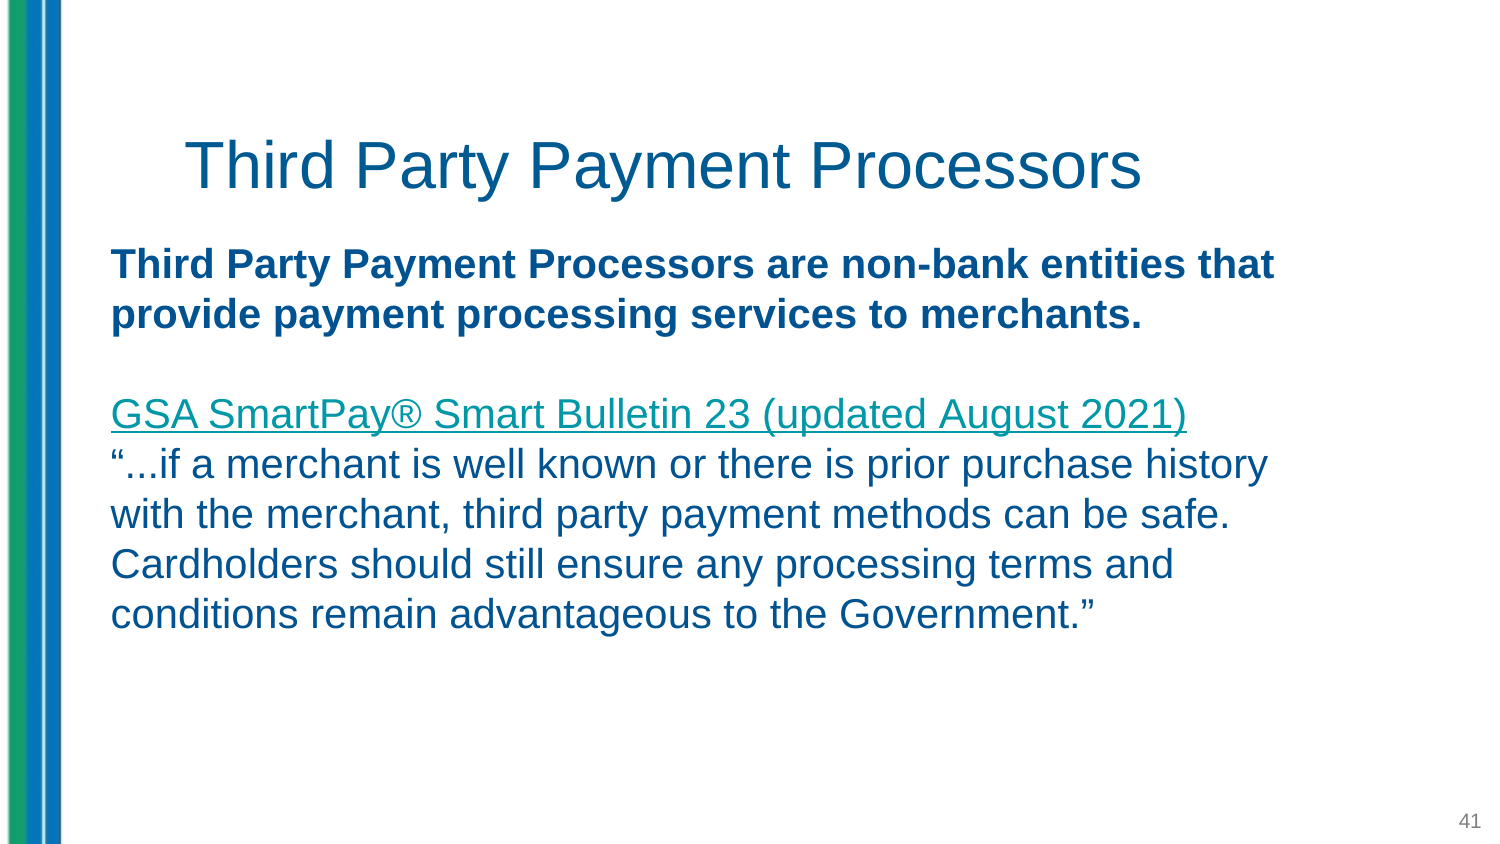

# Third Party Payment Processors
Third Party Payment Processors are non-bank entities that provide payment processing services to merchants.

GSA SmartPay® Smart Bulletin 23 (updated August 2021)
“...if a merchant is well known or there is prior purchase history with the merchant, third party payment methods can be safe. Cardholders should still ensure any processing terms and conditions remain advantageous to the Government.”